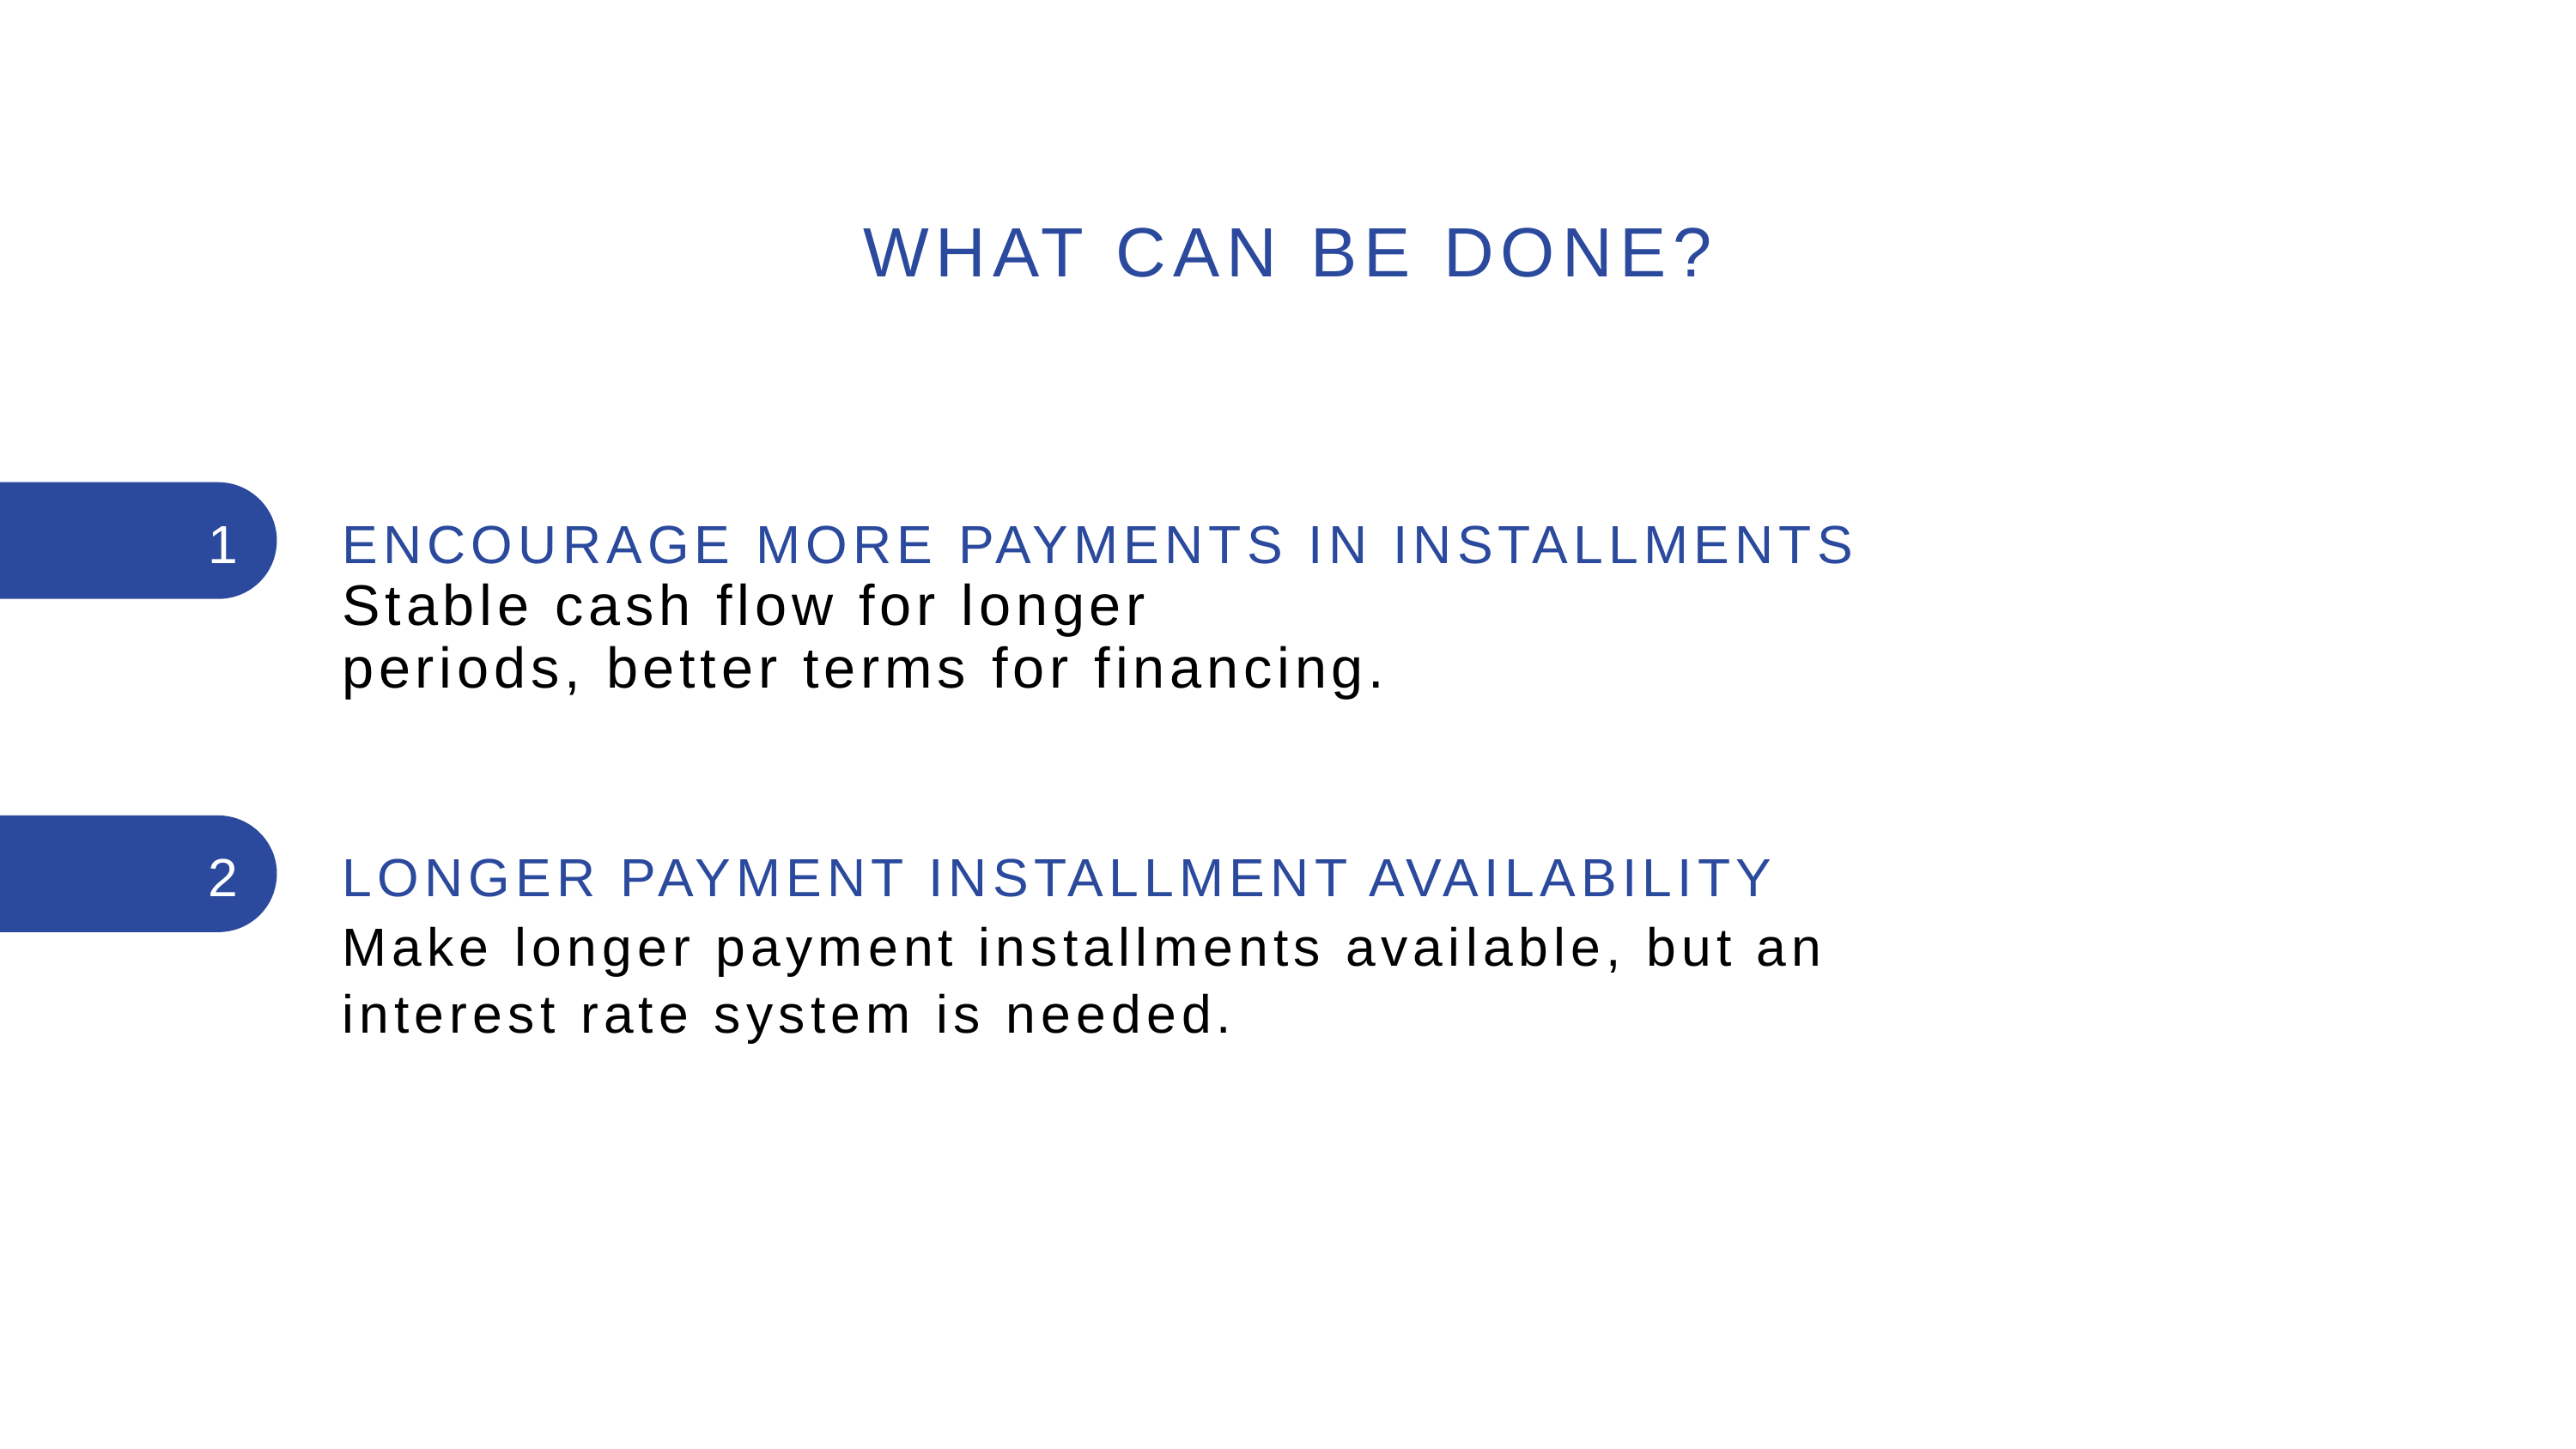

WHAT CAN BE DONE?

1
ENCOURAGE MORE PAYMENTS IN INSTALLMENTS
Stable cash flow for longer periods, better terms for financing.

2
LONGER PAYMENT INSTALLMENT AVAILABILITY
Make longer payment installments available, but an interest rate system is needed.
3